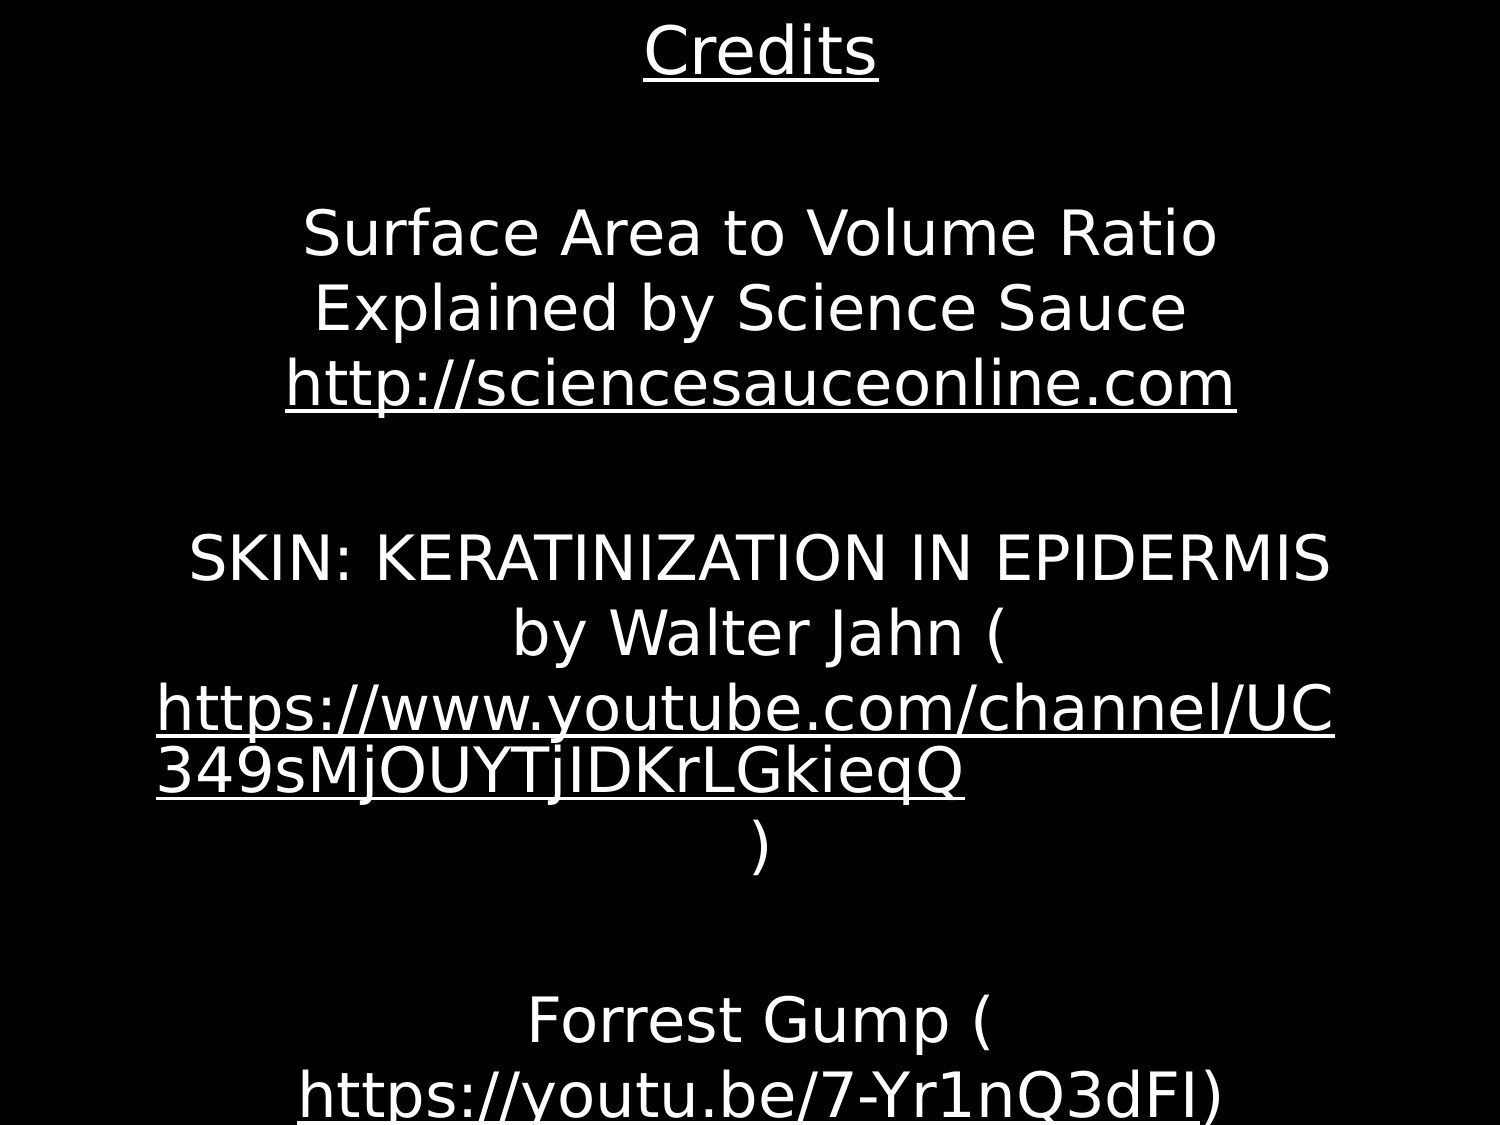

Credits

Surface Area to Volume Ratio Explained by Science Sauce http://sciencesauceonline.com

SKIN: KERATINIZATION IN EPIDERMIS by Walter Jahn (https://www.youtube.com/channel/UC349sMjOUYTjIDKrLGkieqQ)

Forrest Gump (https://youtu.be/7-Yr1nQ3dFI)